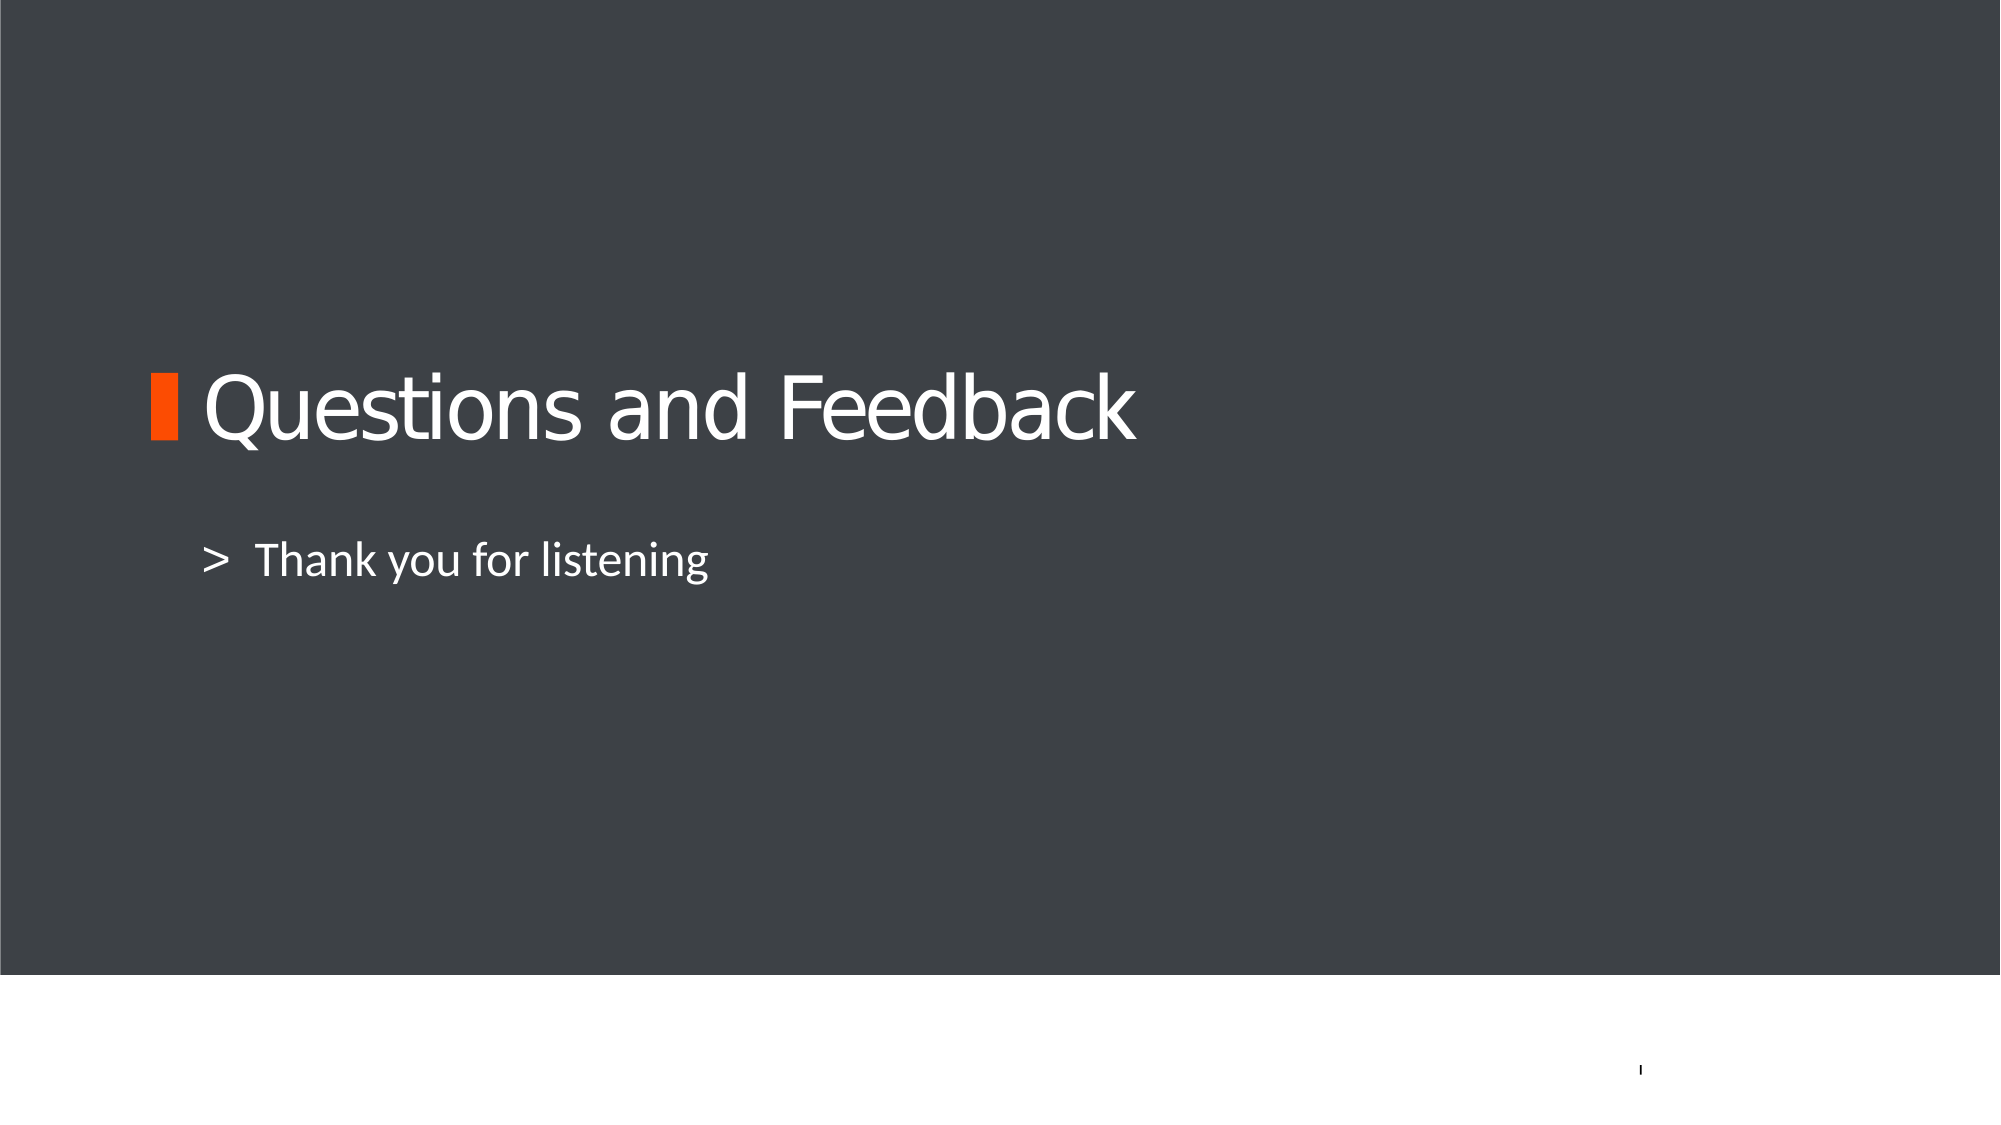

# Questions and Feedback

˃   Thank you for listening